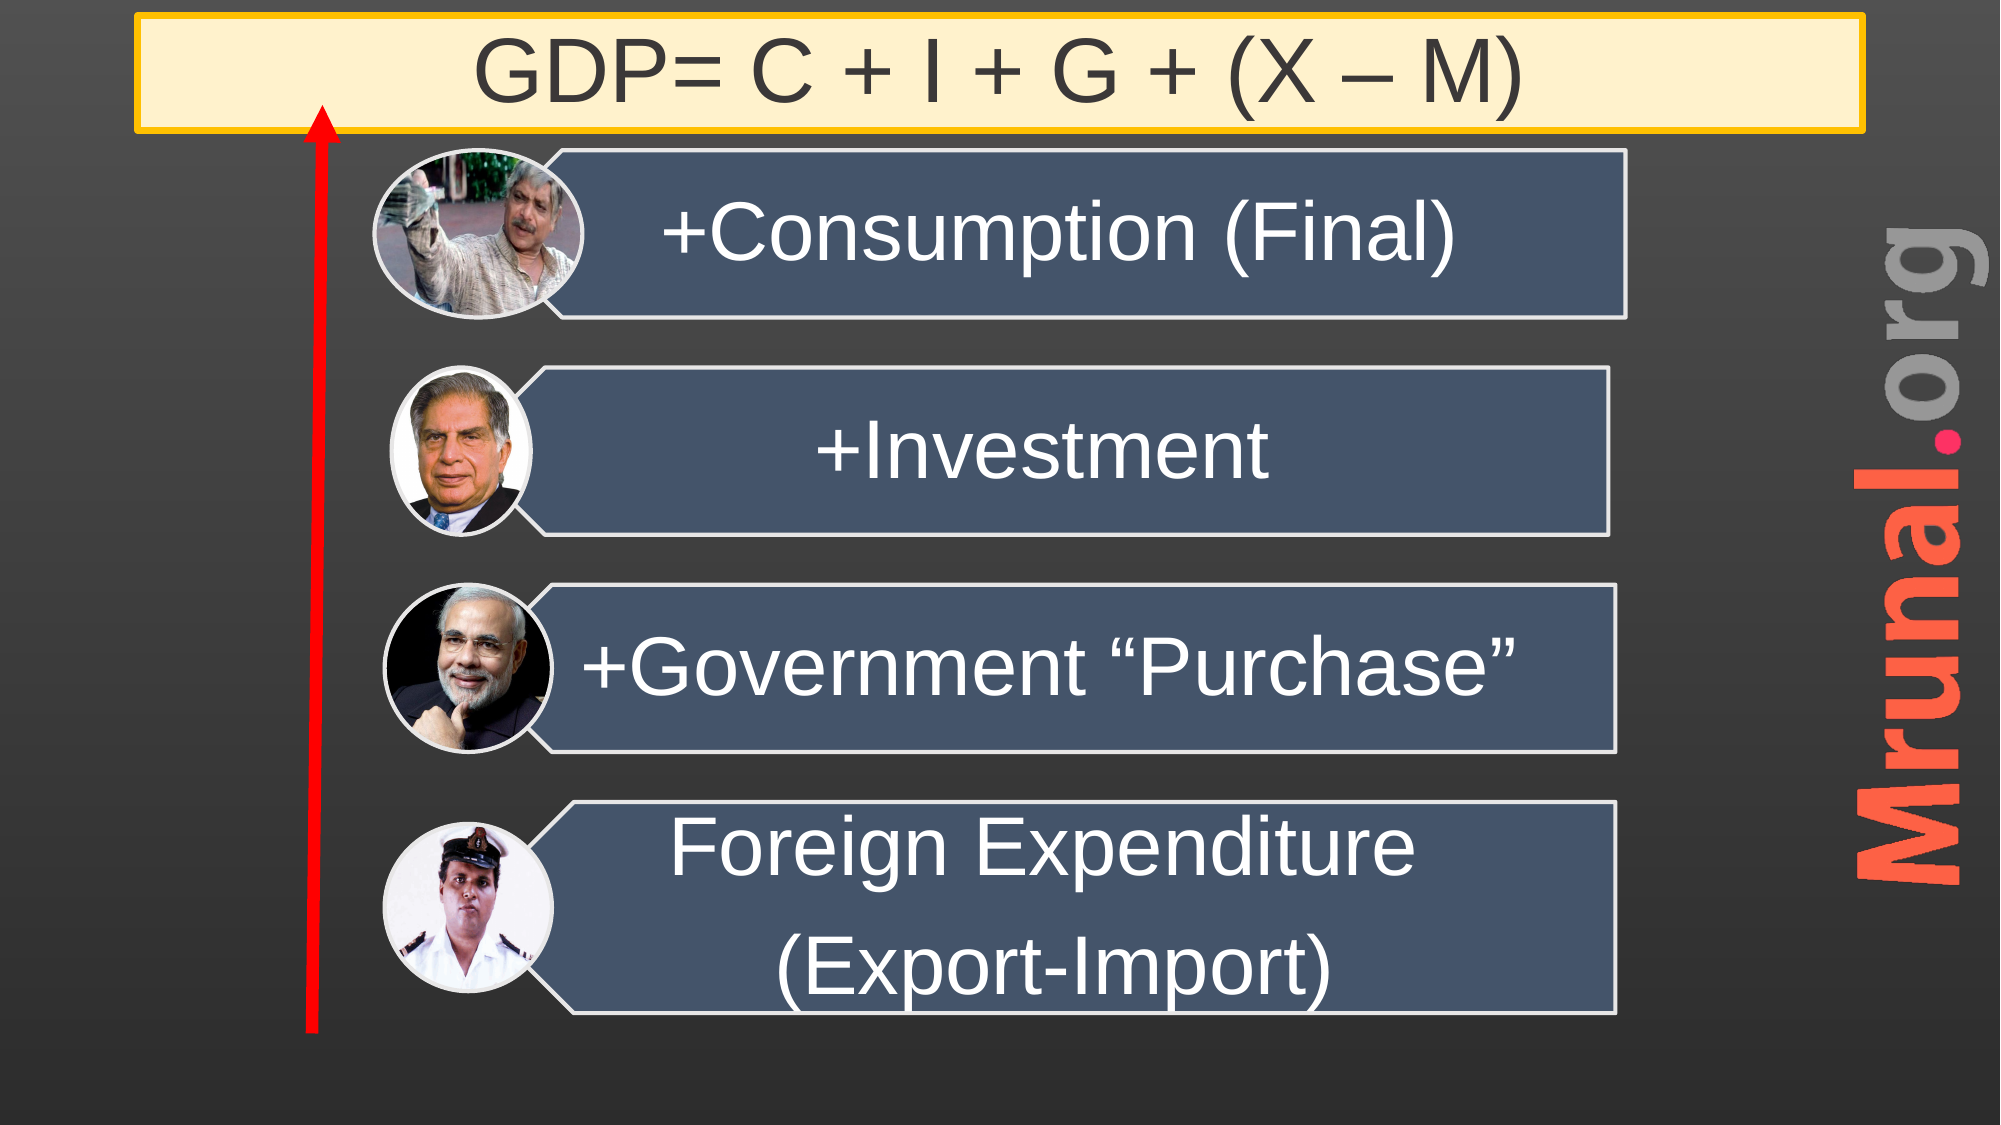

# GDP= C + I + G + (X – M)
+Consumption (Final)
+Investment
+Government “Purchase”
Foreign Expenditure
(Export-Import)